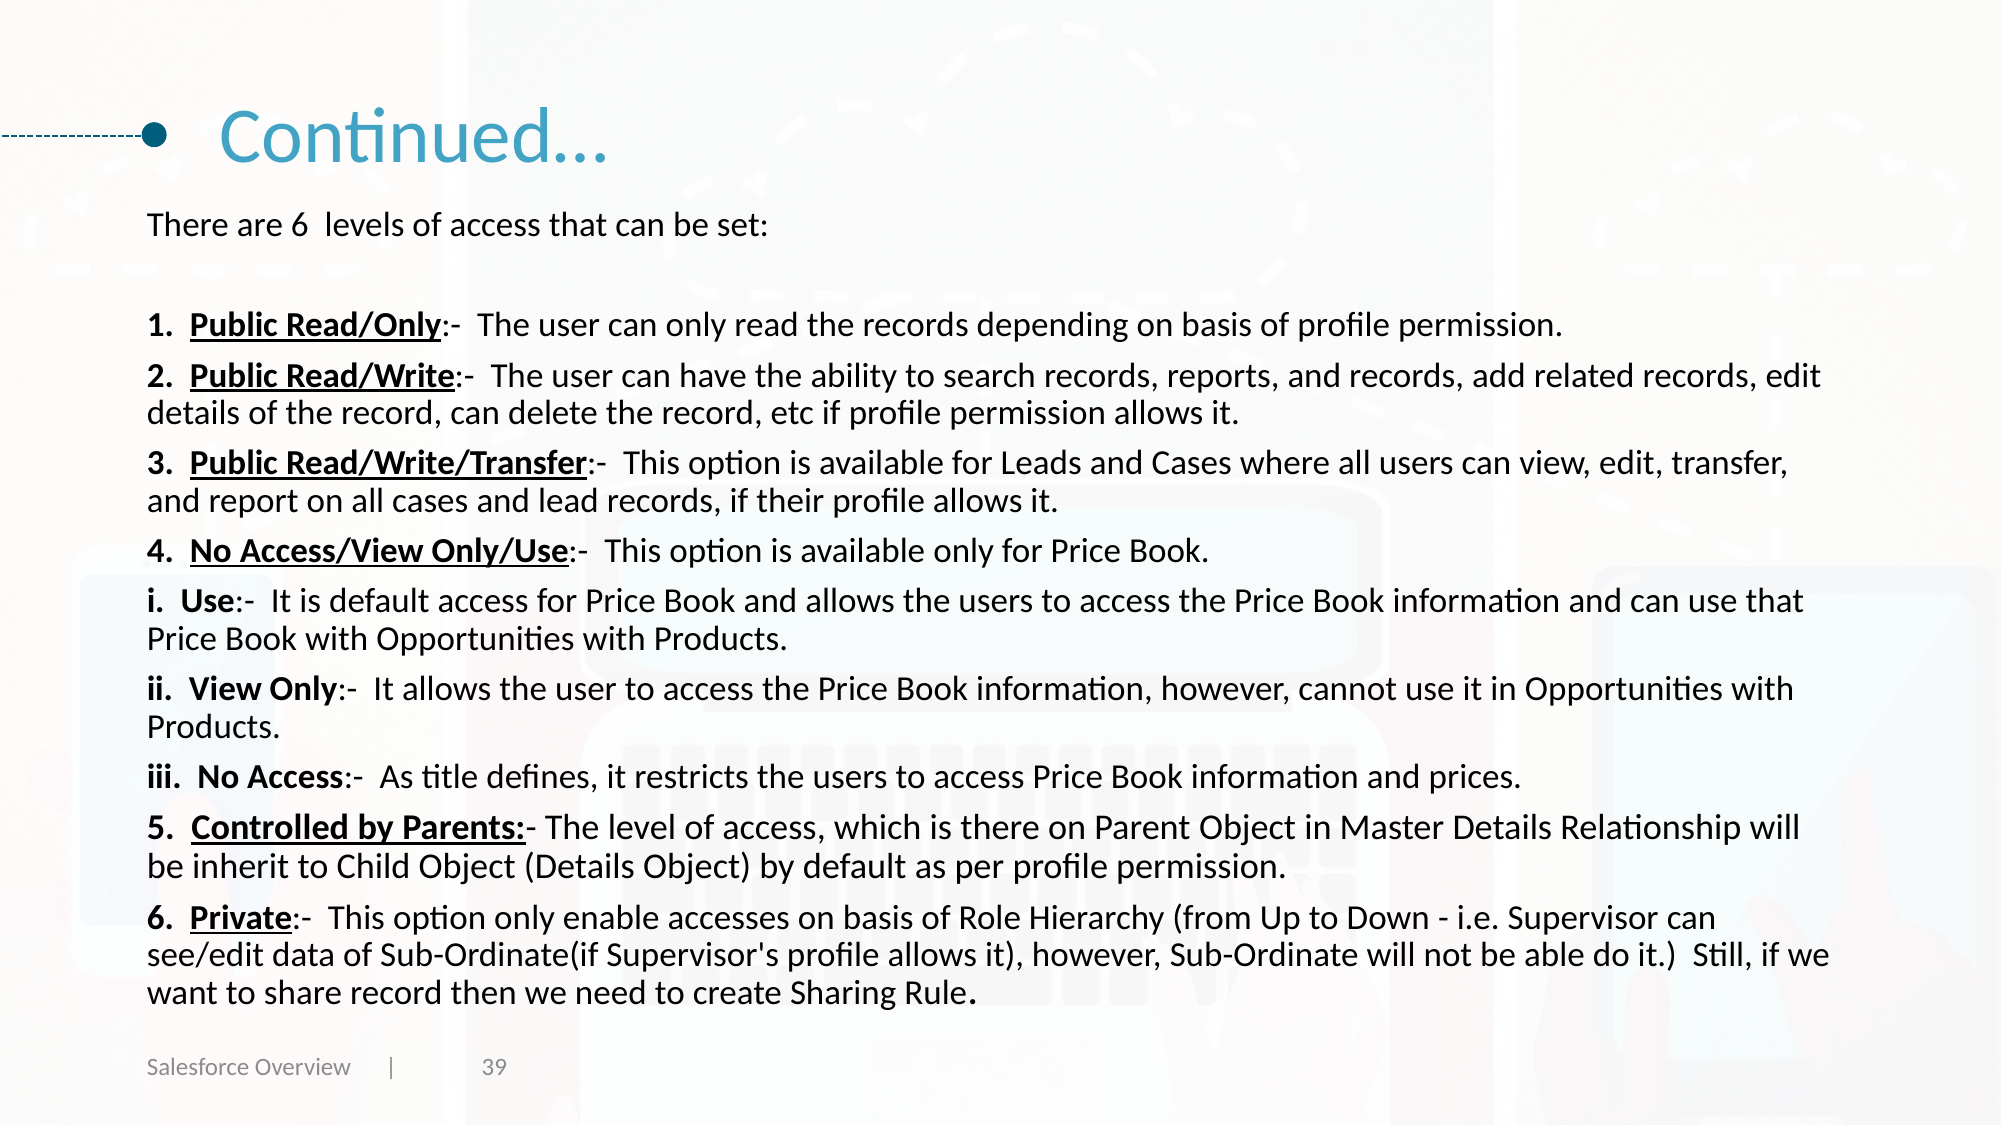

# Continued…
There are 6  levels of access that can be set:

1.  Public Read/Only:-  The user can only read the records depending on basis of profile permission.
2.  Public Read/Write:-  The user can have the ability to search records, reports, and records, add related records, edit details of the record, can delete the record, etc if profile permission allows it.
3.  Public Read/Write/Transfer:-  This option is available for Leads and Cases where all users can view, edit, transfer, and report on all cases and lead records, if their profile allows it.
4.  No Access/View Only/Use:-  This option is available only for Price Book.
i.  Use:-  It is default access for Price Book and allows the users to access the Price Book information and can use that Price Book with Opportunities with Products.
ii.  View Only:-  It allows the user to access the Price Book information, however, cannot use it in Opportunities with Products.
iii.  No Access:-  As title defines, it restricts the users to access Price Book information and prices.
5.  Controlled by Parents:- The level of access, which is there on Parent Object in Master Details Relationship will be inherit to Child Object (Details Object) by default as per profile permission.
6.  Private:-  This option only enable accesses on basis of Role Hierarchy (from Up to Down - i.e. Supervisor can see/edit data of Sub-Ordinate(if Supervisor's profile allows it), however, Sub-Ordinate will not be able do it.)  Still, if we want to share record then we need to create Sharing Rule.
Salesforce Overview      |
39